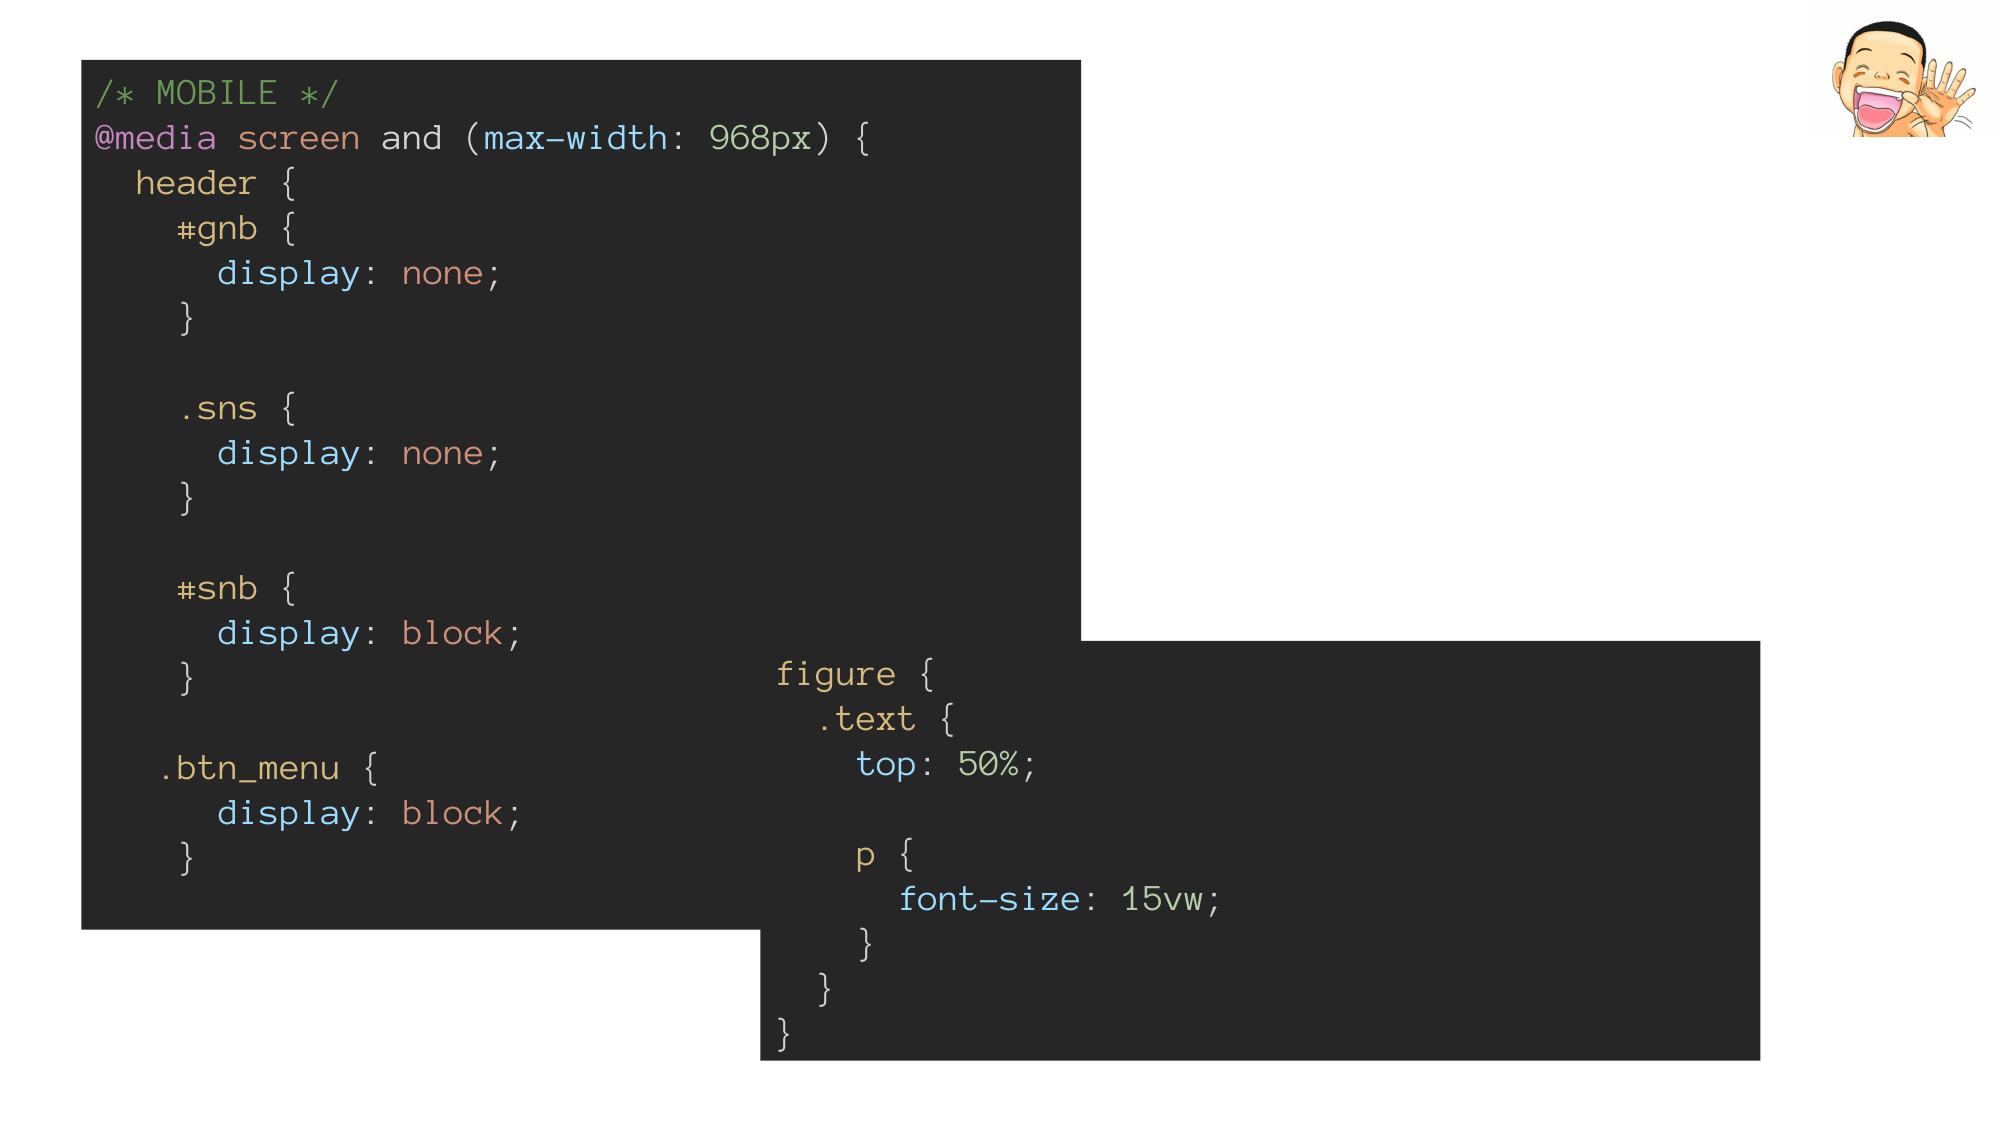

/* MOBILE */
@media screen and (max-width: 968px) {
  header {
    #gnb {
      display: none;
    }
    .sns {
      display: none;
    }
    #snb {
      display: block;
    }
   .btn_menu {
      display: block;
    }

figure {
  .text {
    top: 50%;

    p {
      font-size: 15vw;
    }
  }
}